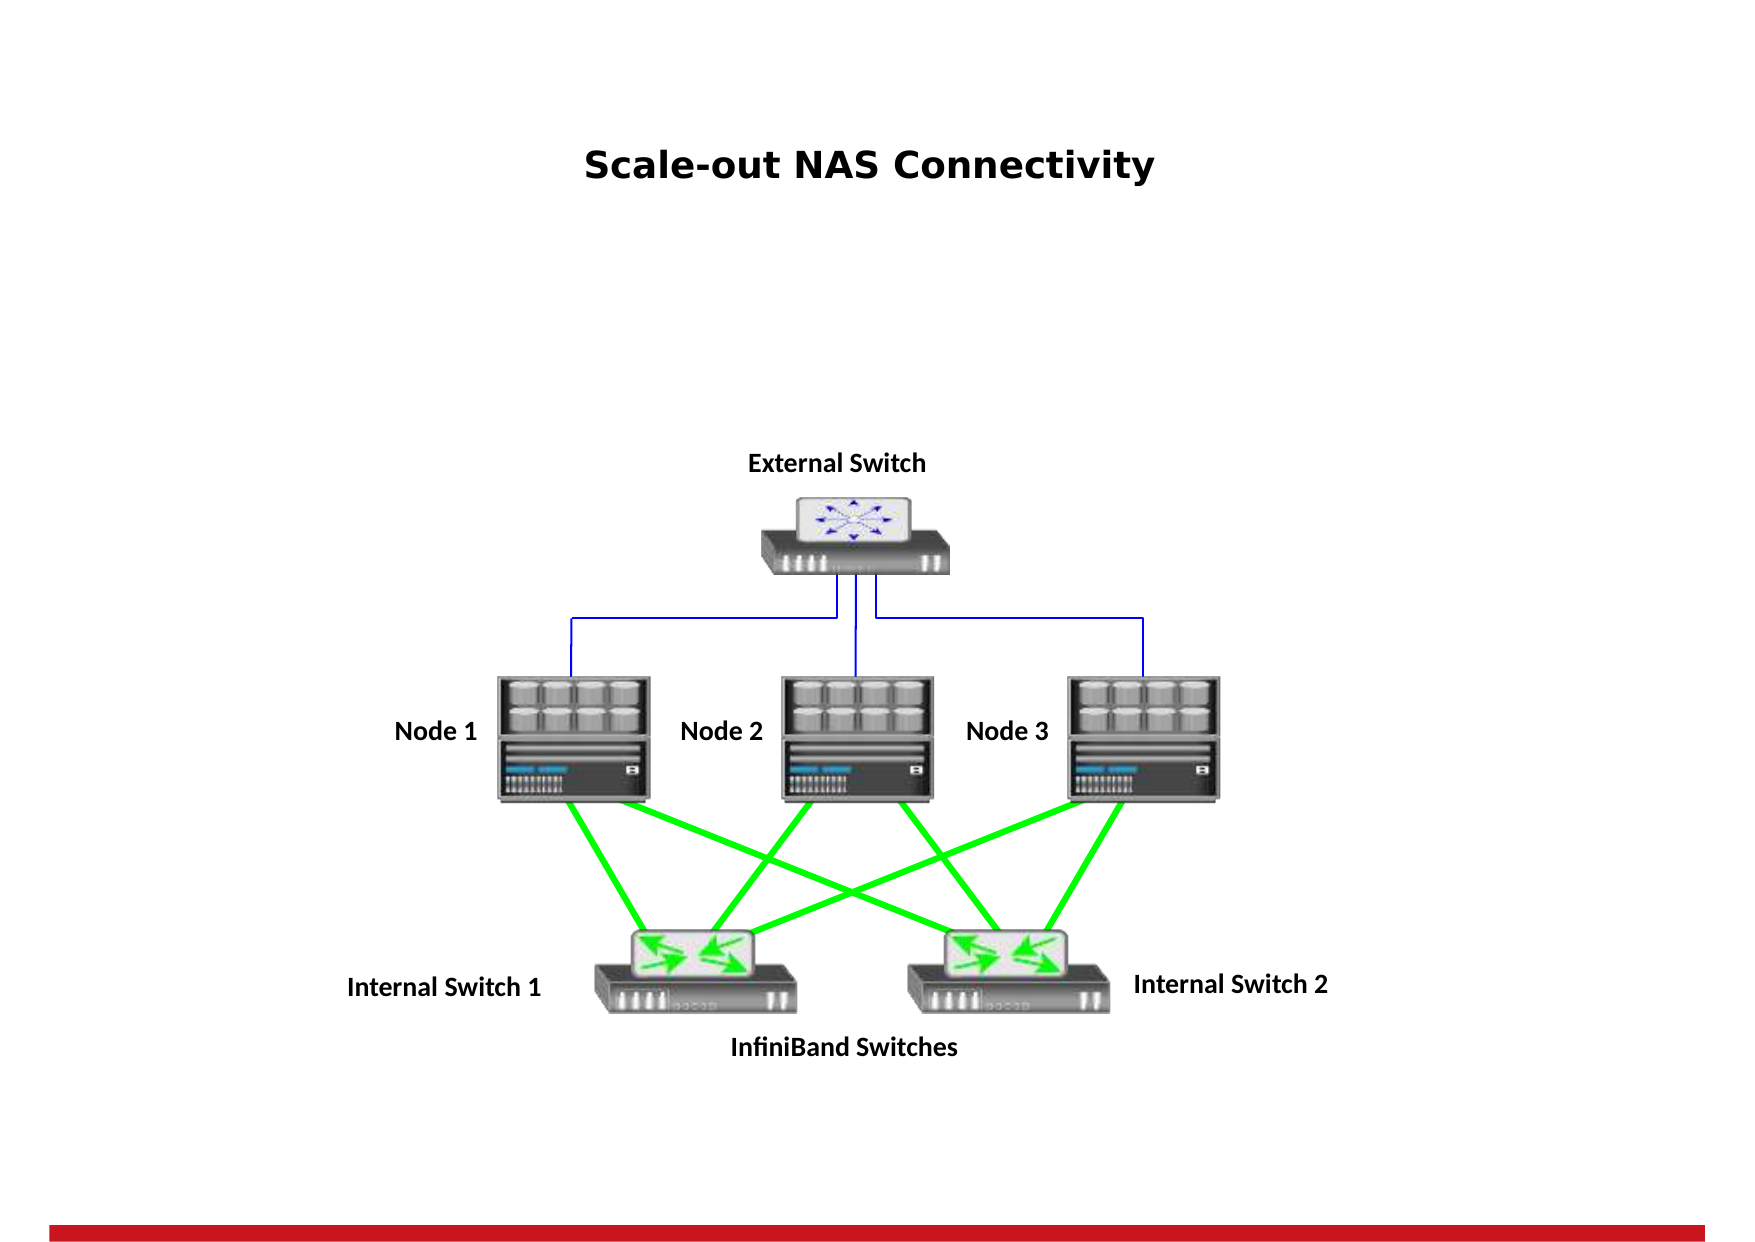

Scale-out NAS Connectivity

External Switch

Node 1
Node 2
Node 3

Internal Switch 2
Internal Switch 1
InfiniBand Switches